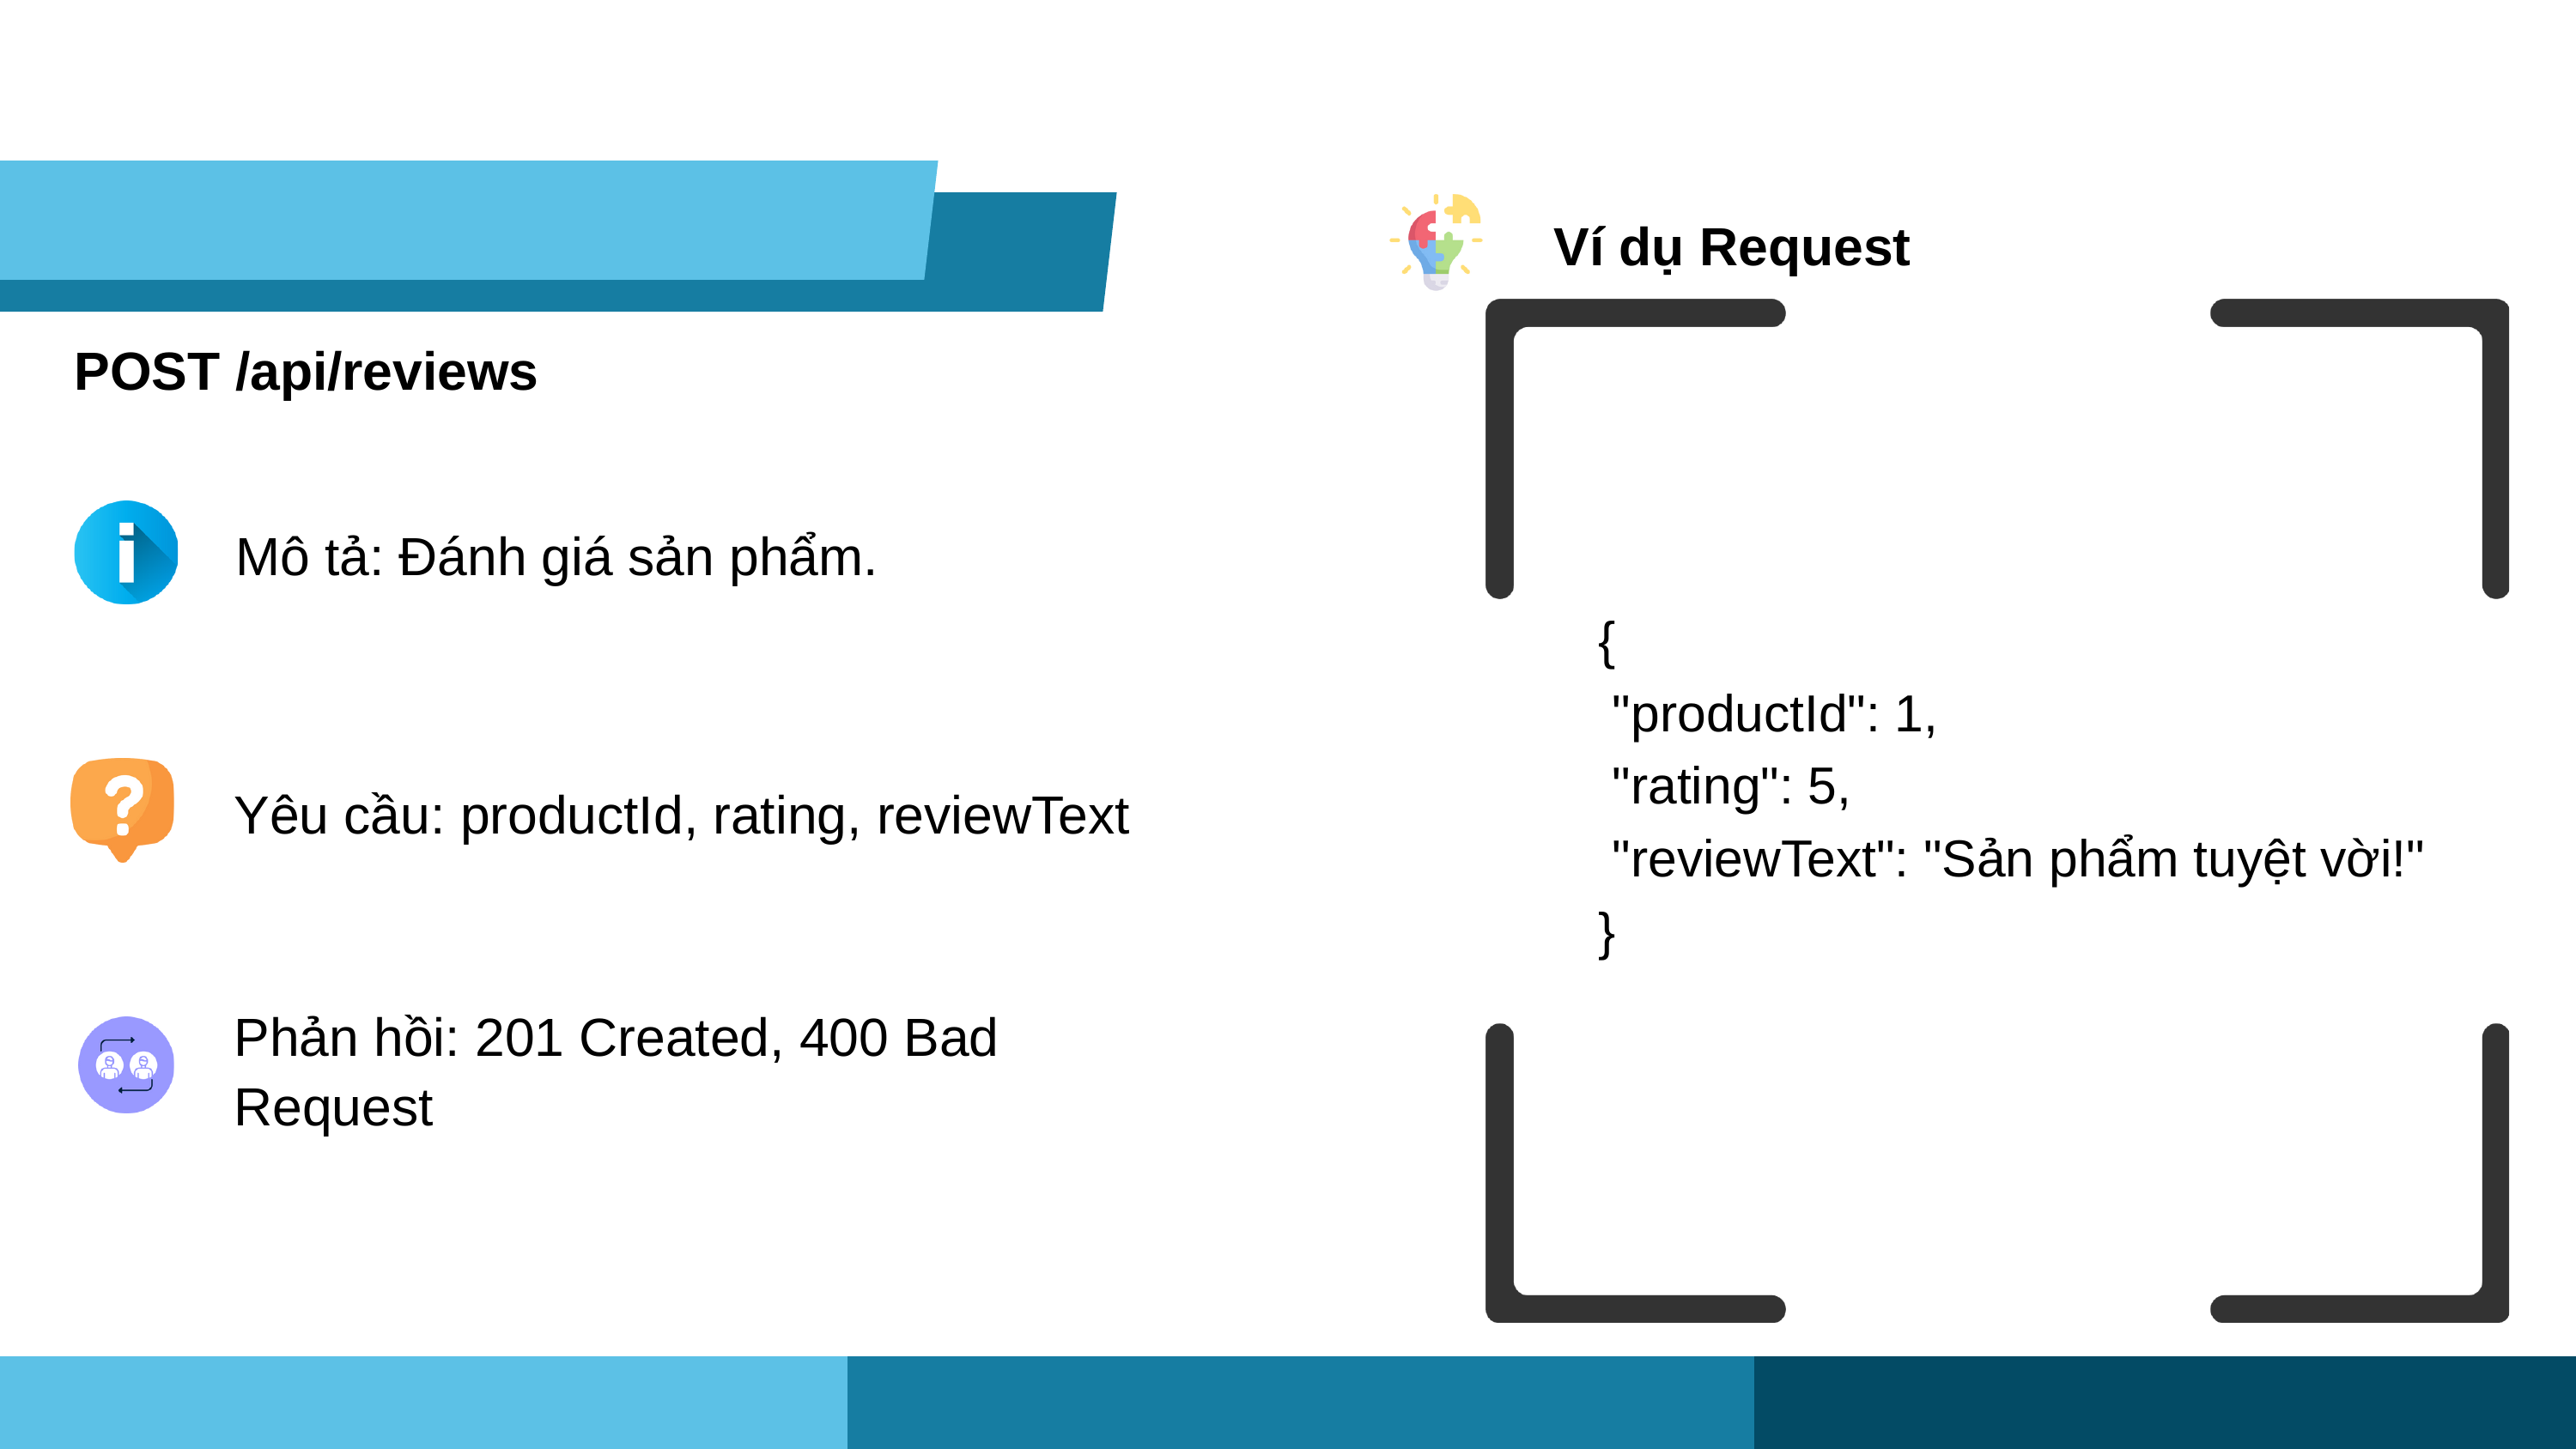

Ví dụ Request

POST /api/reviews

Mô tả: Đánh giá sản phẩm.
{
  "name": "Smartwatch Updated",
  "price": 180,
  "description": "Đồng hồ thông minh thế hệ mới"
}

{
 "productId": 1,
 "rating": 5,
 "reviewText": "Sản phẩm tuyệt vời!"
}

Yêu cầu: productId, rating, reviewText
Phản hồi: 201 Created, 400 Bad Request